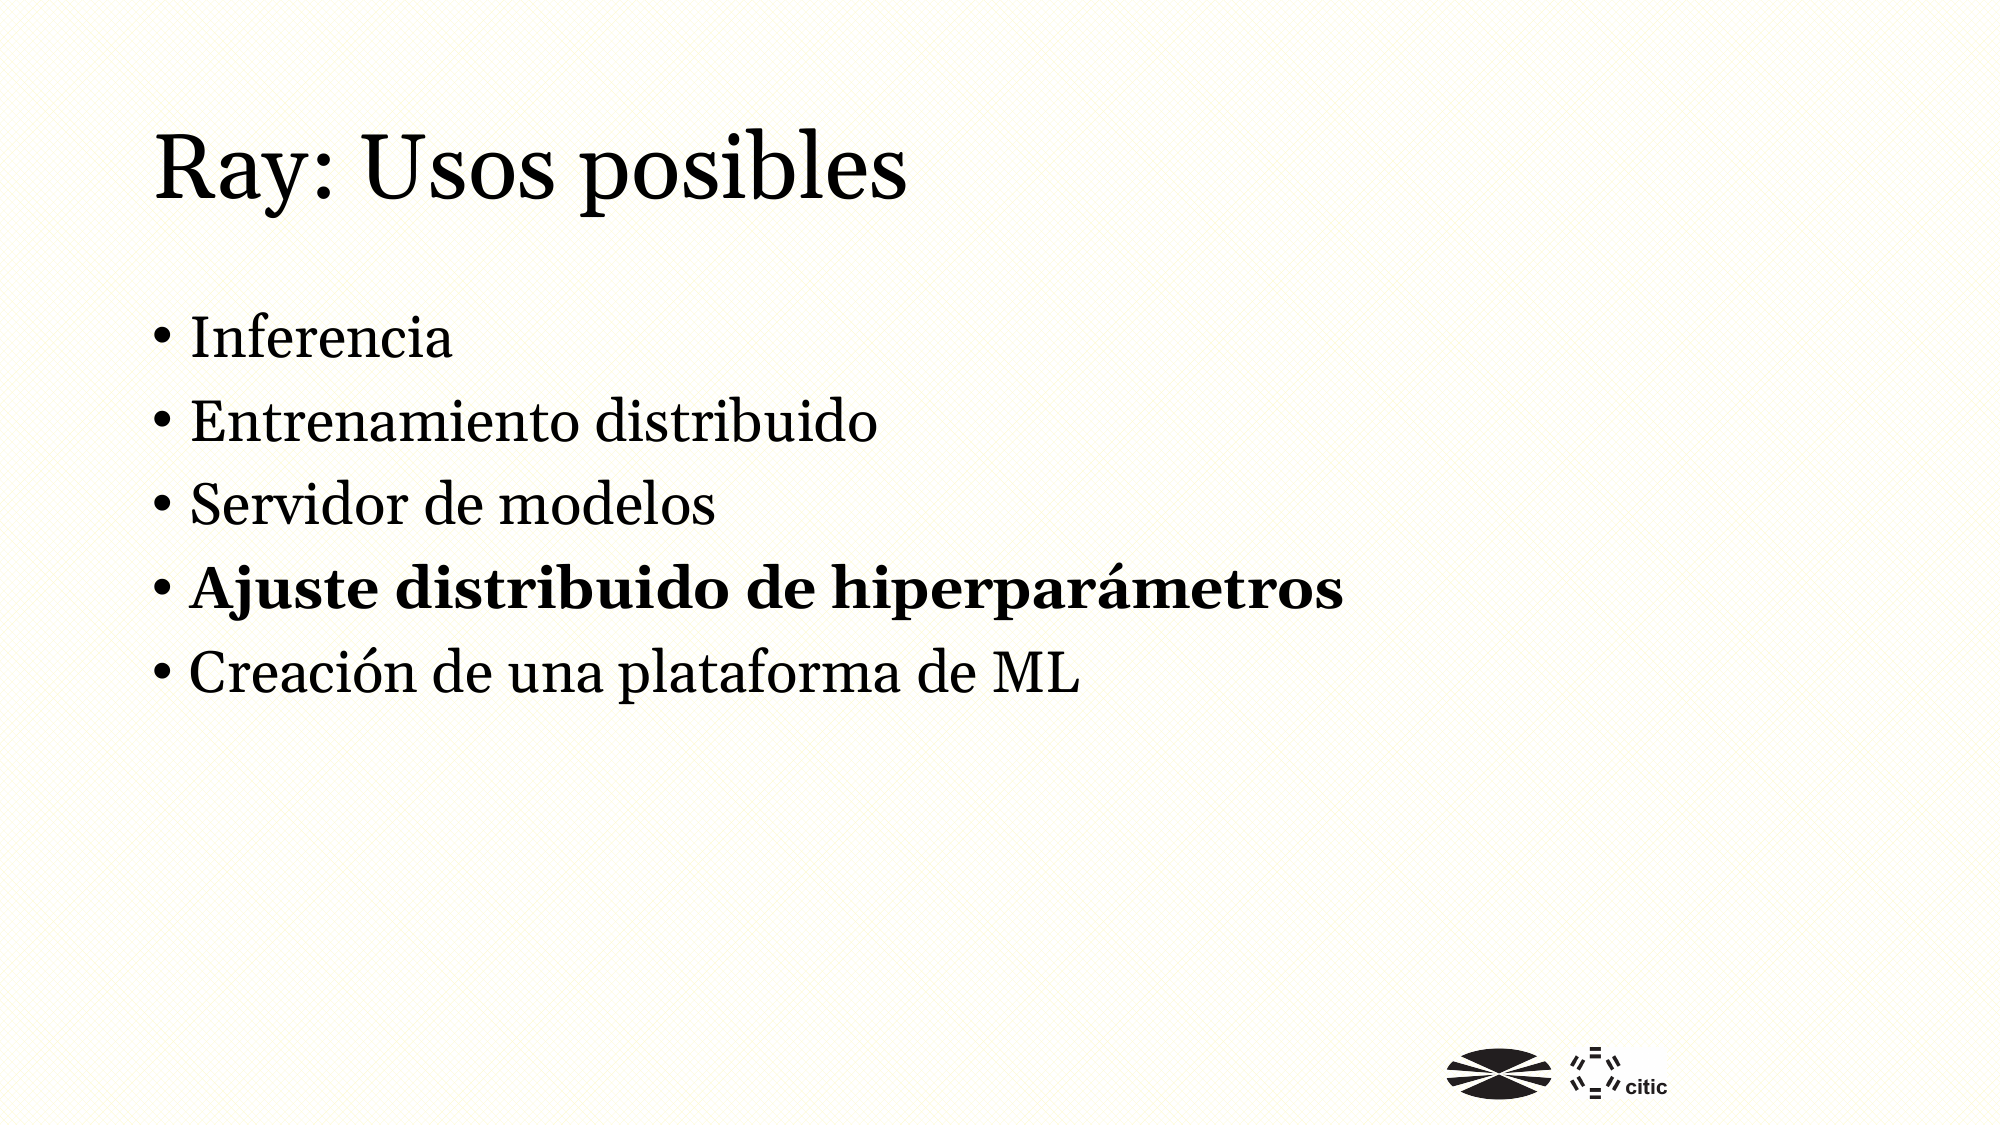

# Ray: Usos posibles
Inferencia
Entrenamiento distribuido
Servidor de modelos
Ajuste distribuido de hiperparámetros
Creación de una plataforma de ML